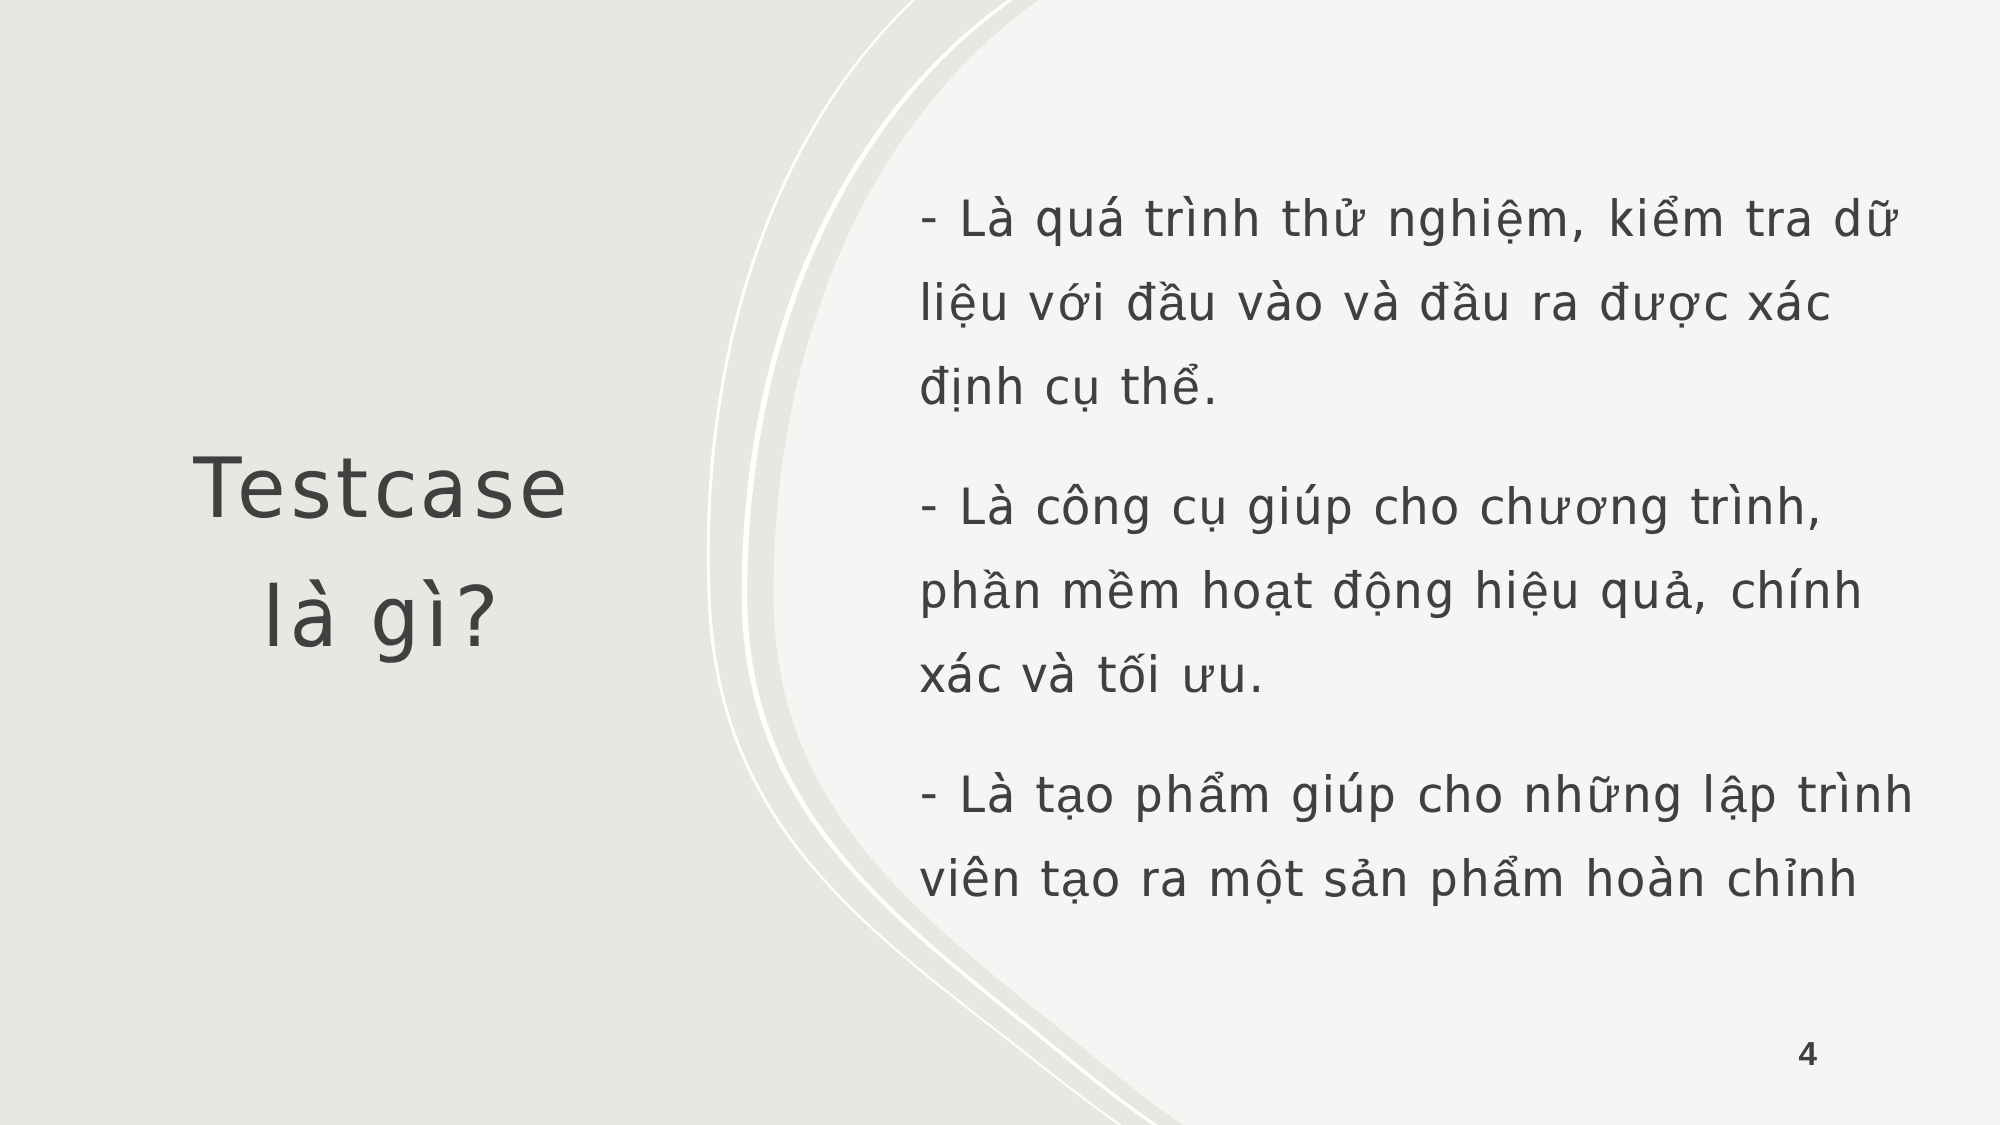

# Testcase là gì?
- Là quá trình thử nghiệm, kiểm tra dữ liệu với đầu vào và đầu ra được xác định cụ thể.
- Là công cụ giúp cho chương trình, phần mềm hoạt động hiệu quả, chính xác và tối ưu.
- Là tạo phẩm giúp cho những lập trình viên tạo ra một sản phẩm hoàn chỉnh

4